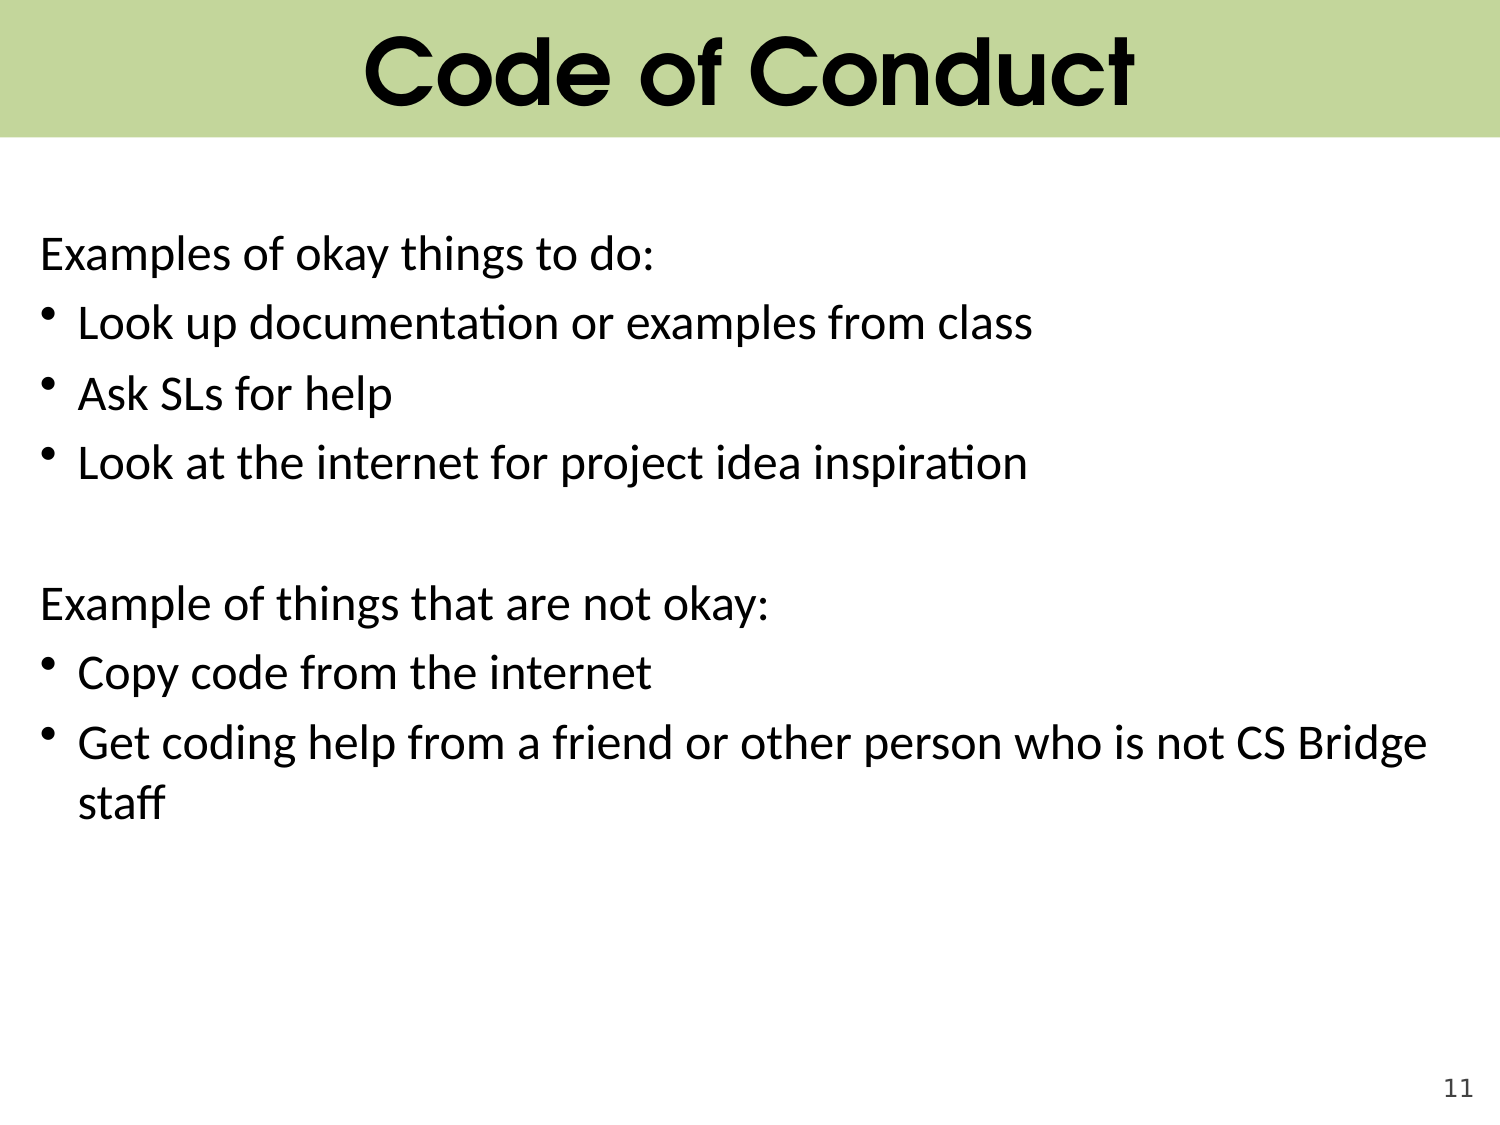

# Code of Conduct
Examples of okay things to do:
Look up documentation or examples from class
Ask SLs for help
Look at the internet for project idea inspiration

Example of things that are not okay:
Copy code from the internet
Get coding help from a friend or other person who is not CS Bridge staff